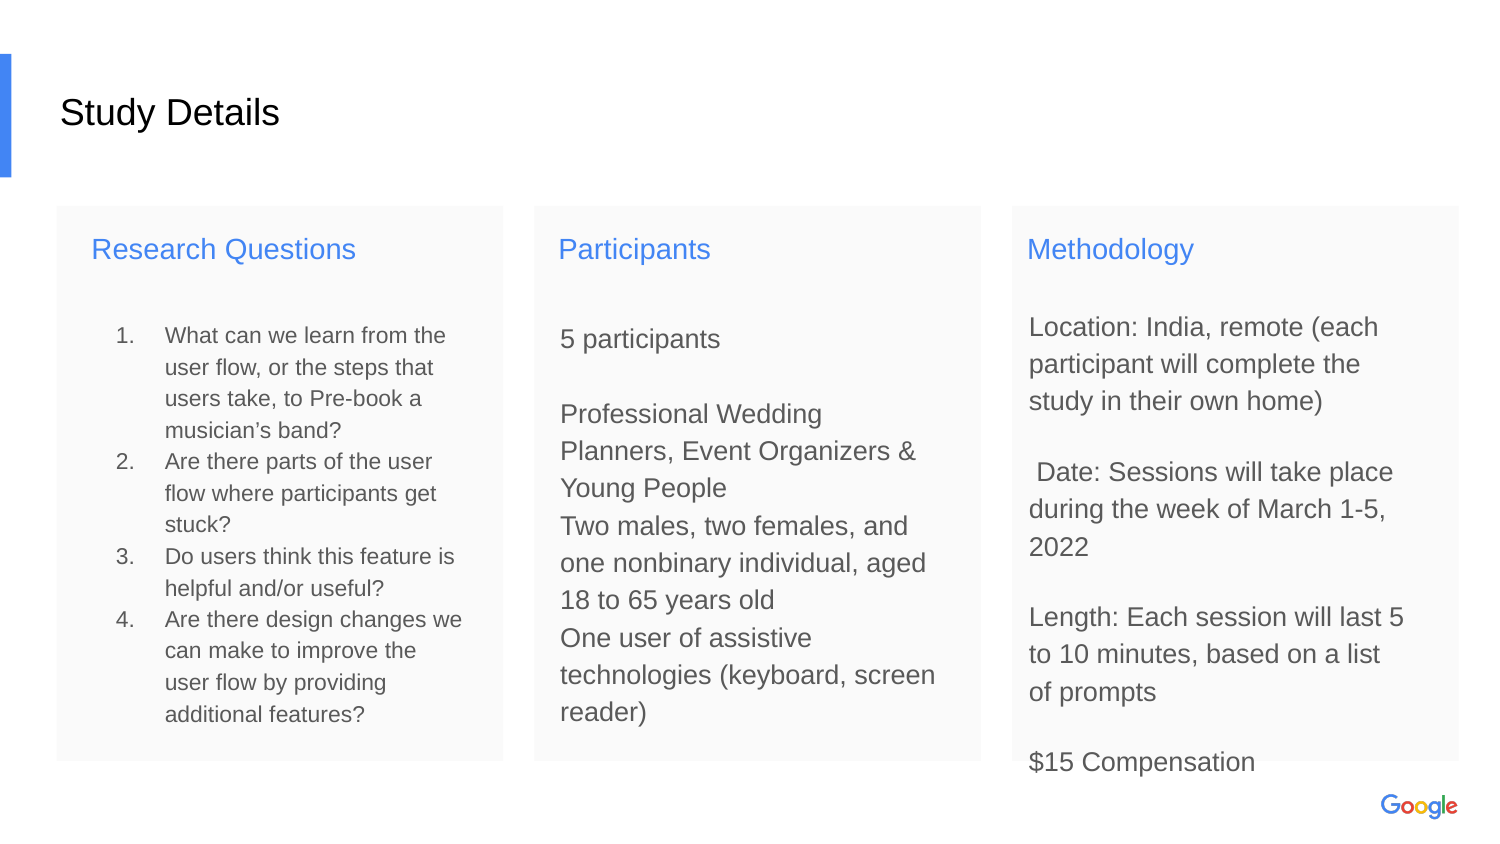

Study Details

Research Questions

Participants
Methodology
Location: India, remote (each participant will complete the study in their own home)
 Date: Sessions will take place during the week of March 1-5, 2022
Length: Each session will last 5 to 10 minutes, based on a list of prompts
$15 Compensation

What can we learn from the user flow, or the steps that users take, to Pre-book a musician’s band?
Are there parts of the user flow where participants get stuck?
Do users think this feature is helpful and/or useful?
Are there design changes we can make to improve the user flow by providing additional features?
5 participants

Professional Wedding Planners, Event Organizers & Young People
Two males, two females, and one nonbinary individual, aged 18 to 65 years old
One user of assistive technologies (keyboard, screen reader)